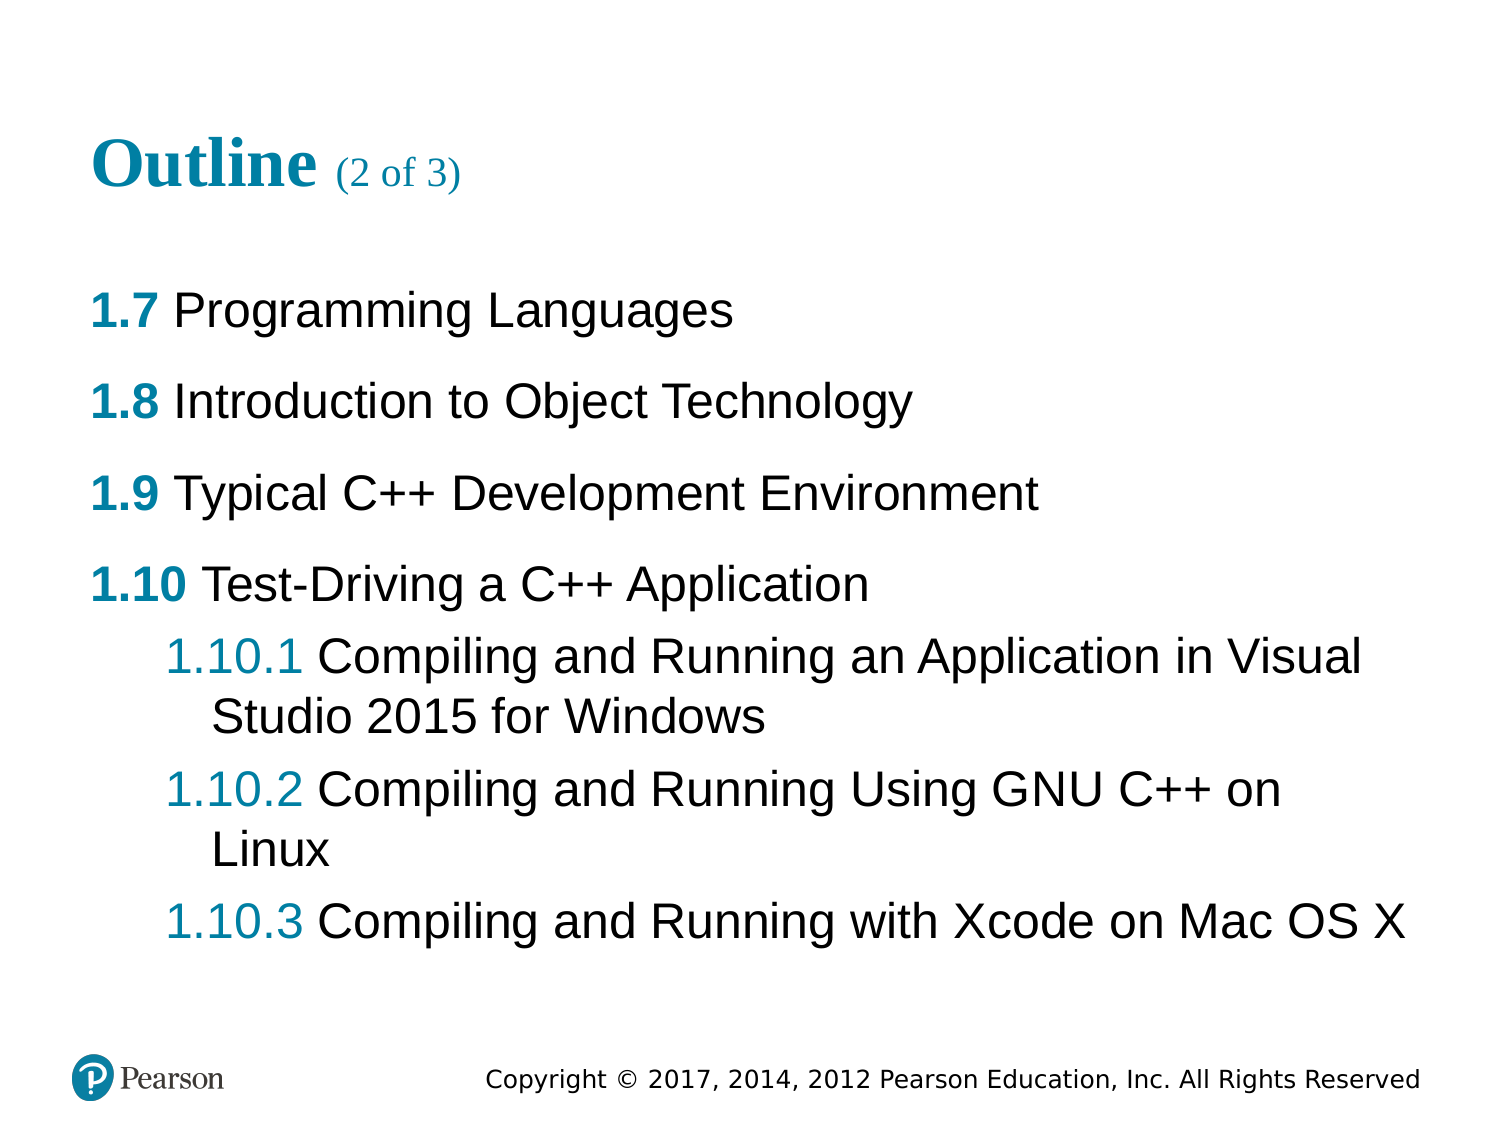

# Outline (2 of 3)
1.7 Programming Languages
1.8 Introduction to Object Technology
1.9 Typical C++ Development Environment
1.10 Test-Driving a C++ Application
1.10.1 Compiling and Running an Application in Visual Studio 2015 for Windows
1.10.2 Compiling and Running Using G N U C++ on Linux
1.10.3 Compiling and Running with X code on Mac O S X